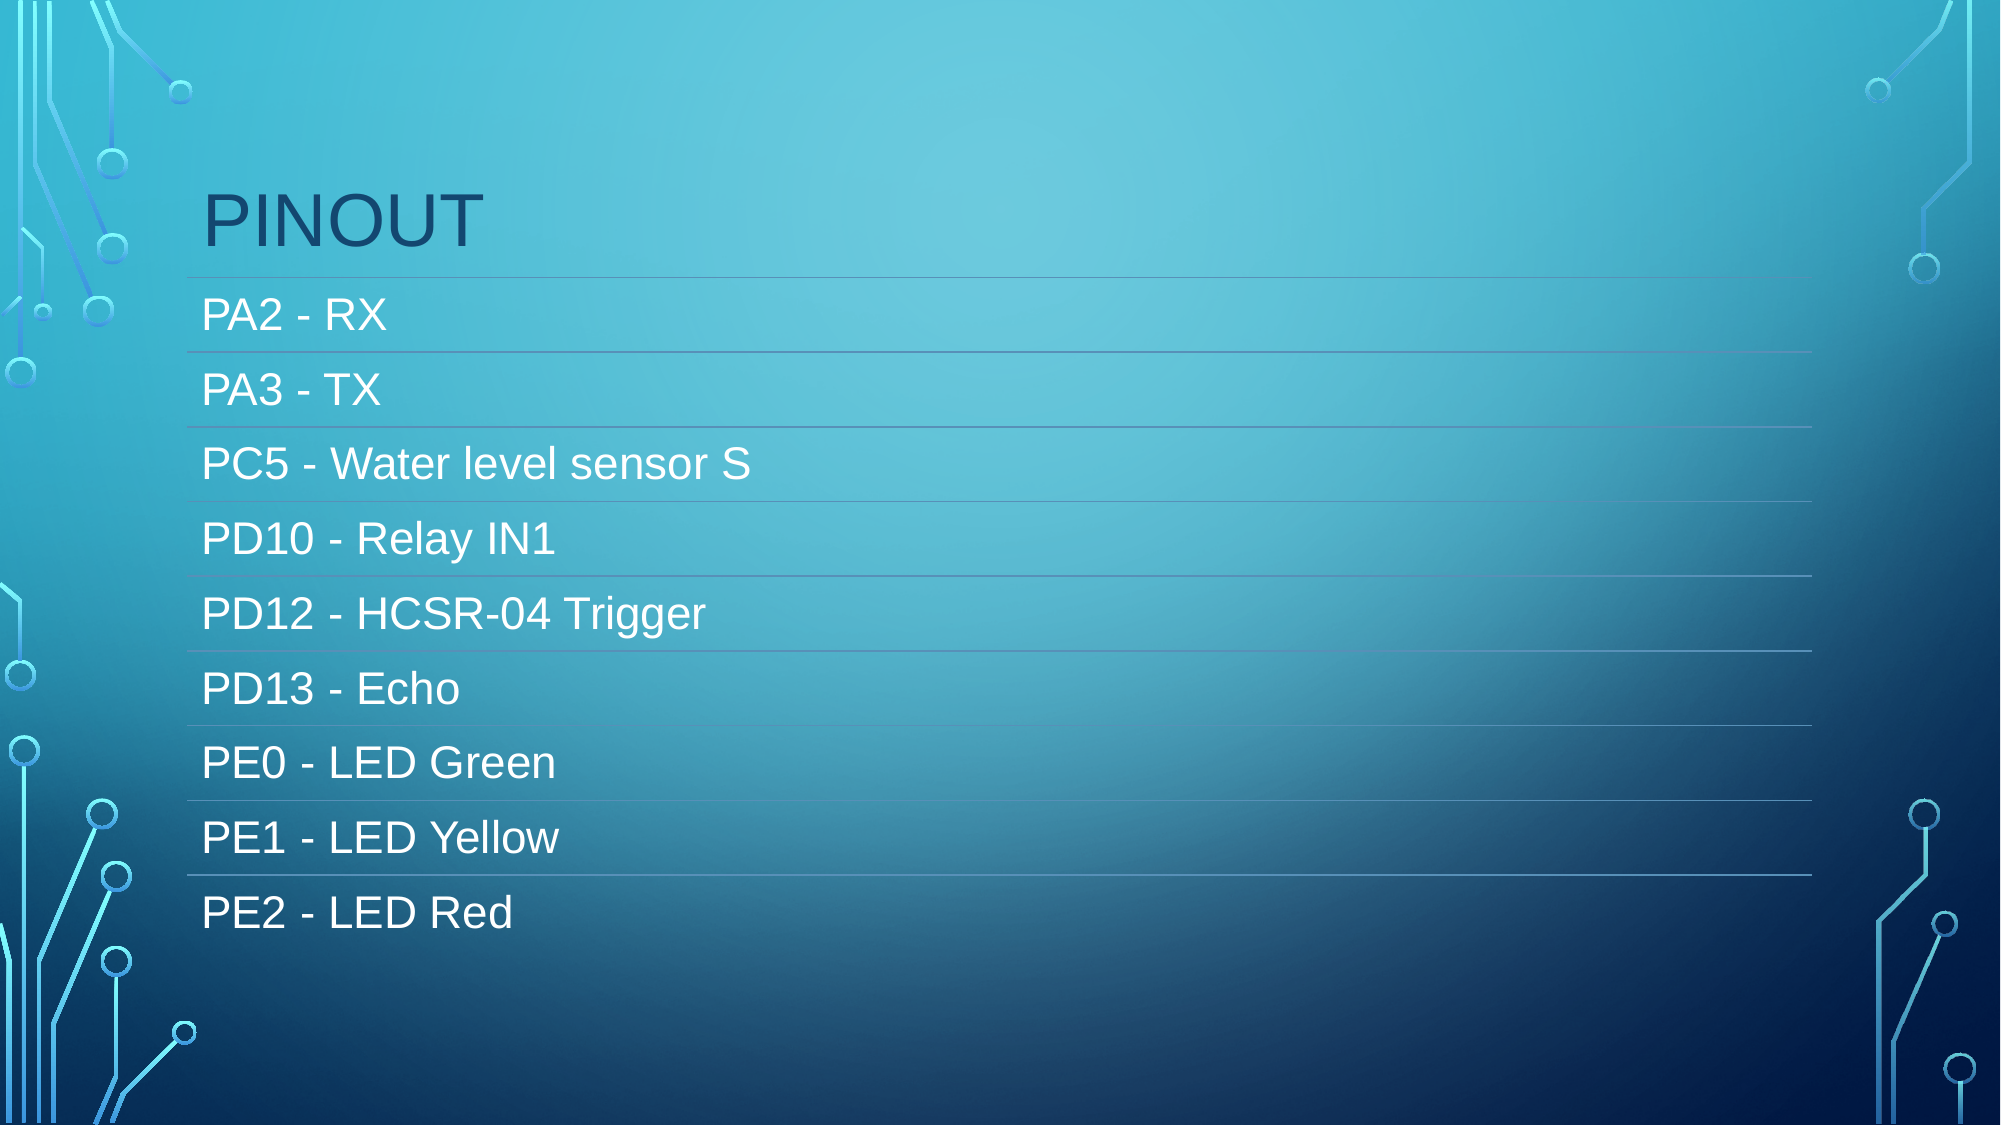

# PINOUT

PA2 - RX

PA3 - TX

PC5 - Water level sensor S

PD10 - Relay IN1

PD12 - HCSR-04 Trigger

PD13 - Echo

PE0 - LED Green

PE1 - LED Yellow

PE2 - LED Red